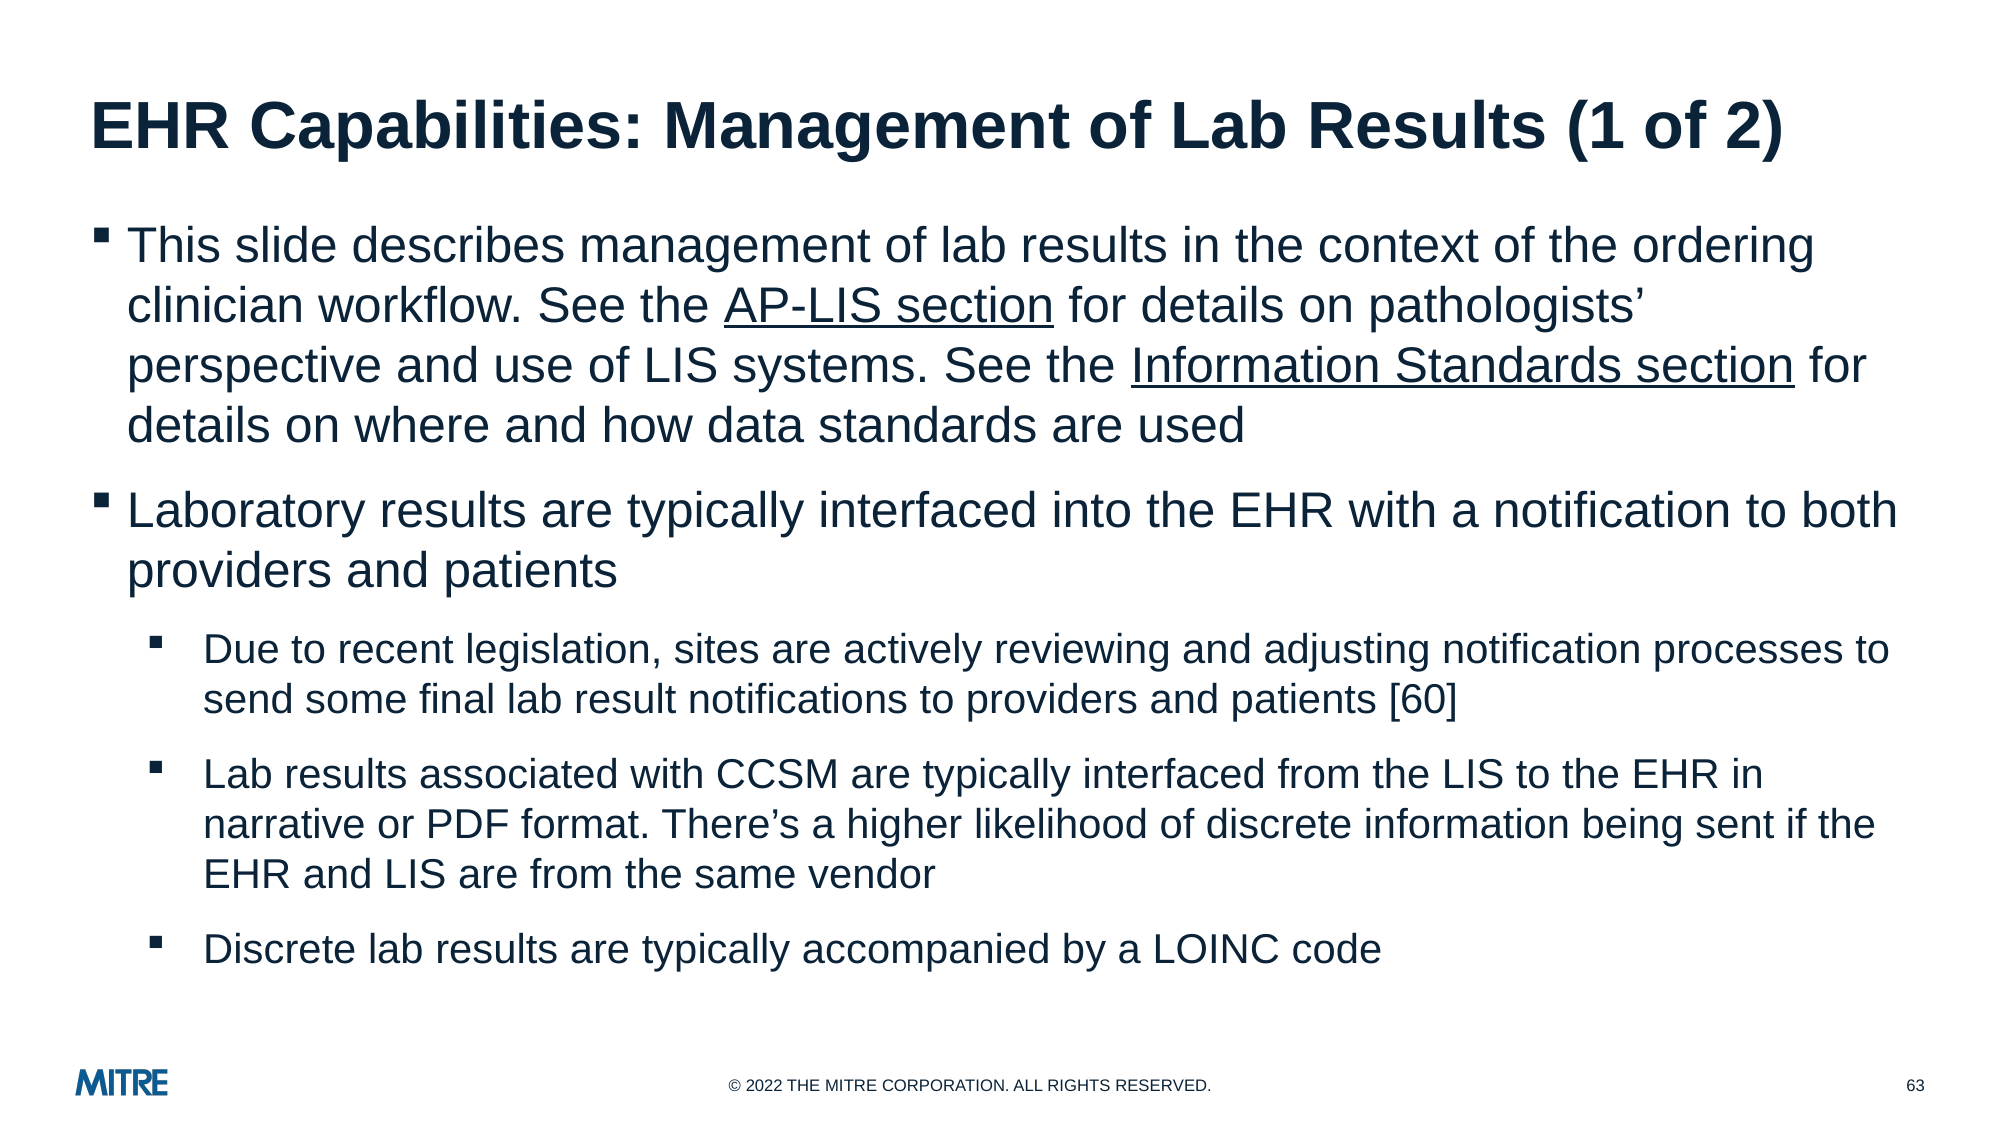

# EHR Capabilities: Management of Lab Results (1 of 2)
This slide describes management of lab results in the context of the ordering clinician workflow. See the AP-LIS section for details on pathologists’ perspective and use of LIS systems. See the Information Standards section for details on where and how data standards are used
Laboratory results are typically interfaced into the EHR with a notification to both providers and patients
Due to recent legislation, sites are actively reviewing and adjusting notification processes to send some final lab result notifications to providers and patients [60]
Lab results associated with CCSM are typically interfaced from the LIS to the EHR in narrative or PDF format. There’s a higher likelihood of discrete information being sent if the EHR and LIS are from the same vendor
Discrete lab results are typically accompanied by a LOINC code

63